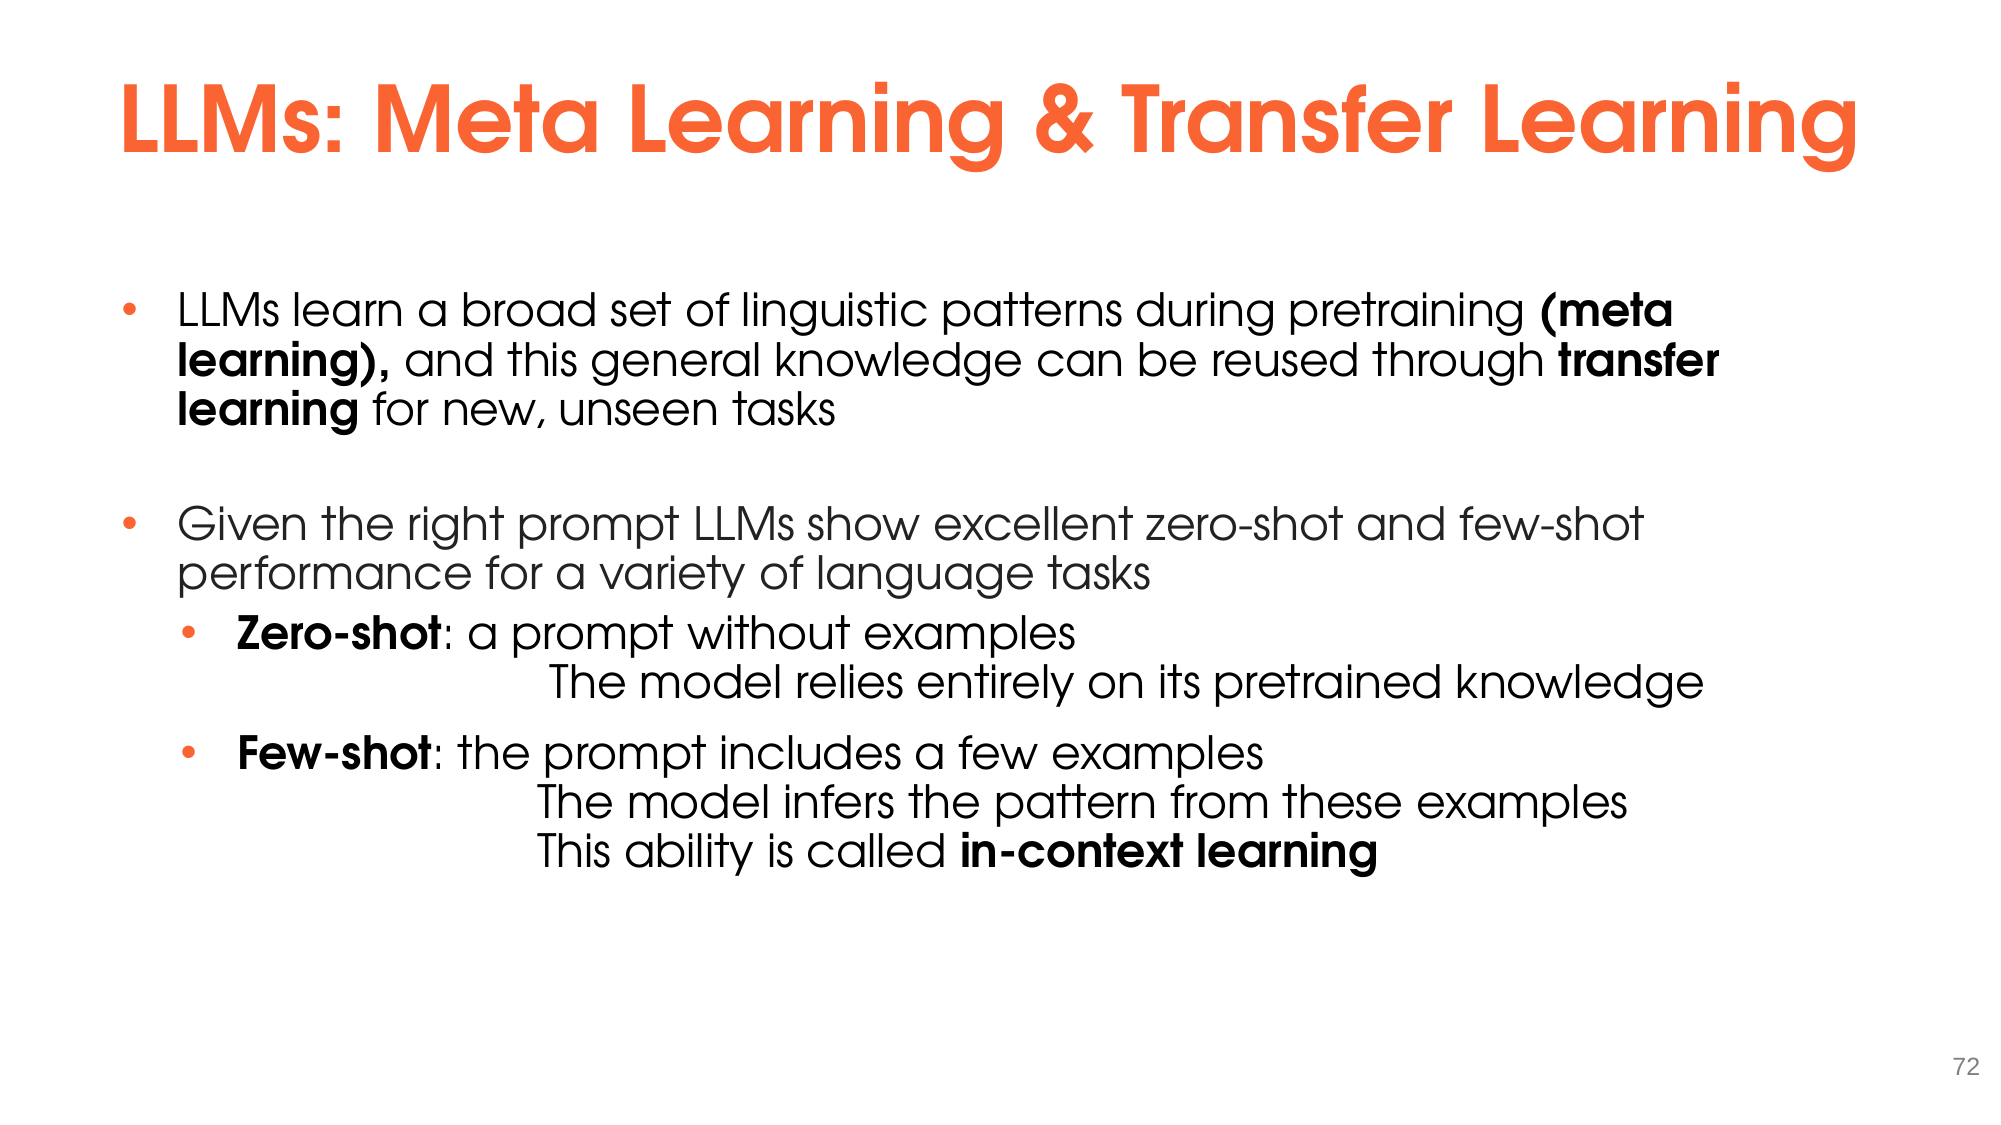

LLMs: Meta Learning & Transfer Learning
LLMs learn a broad set of linguistic patterns during pretraining (meta learning), and this general knowledge can be reused through transfer learning for new, unseen tasks
Given the right prompt LLMs show excellent zero-shot and few-shot performance for a variety of language tasks
Zero-shot: a prompt without examples
		 The model relies entirely on its pretrained knowledge
Few-shot: the prompt includes a few examples
		The model infers the pattern from these examples
 		This ability is called in-context learning
72